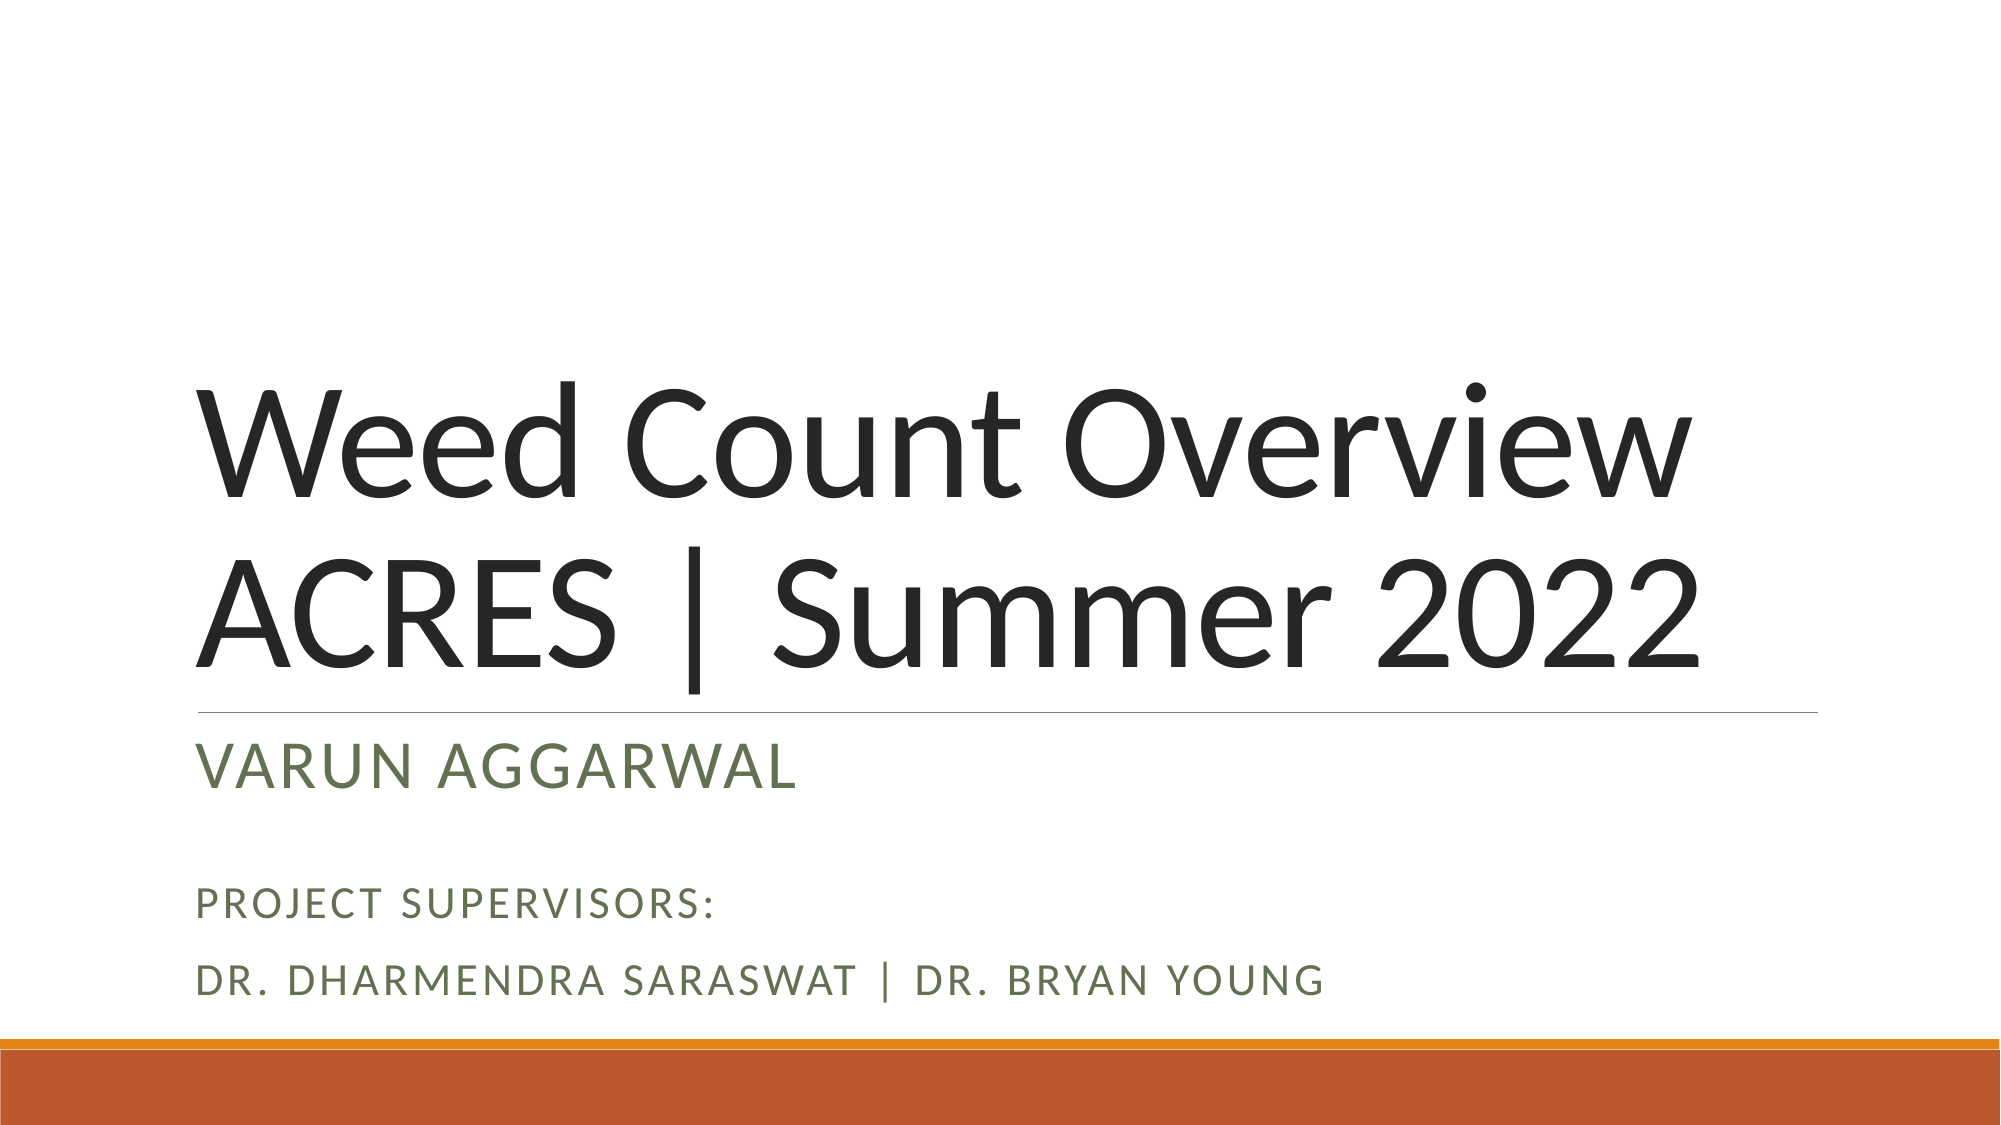

# Weed Count Overview ACRES | Summer 2022
VARUN AGGARWAL

Project Supervisors:
Dr. Dharmendra Saraswat | Dr. Bryan YouNG